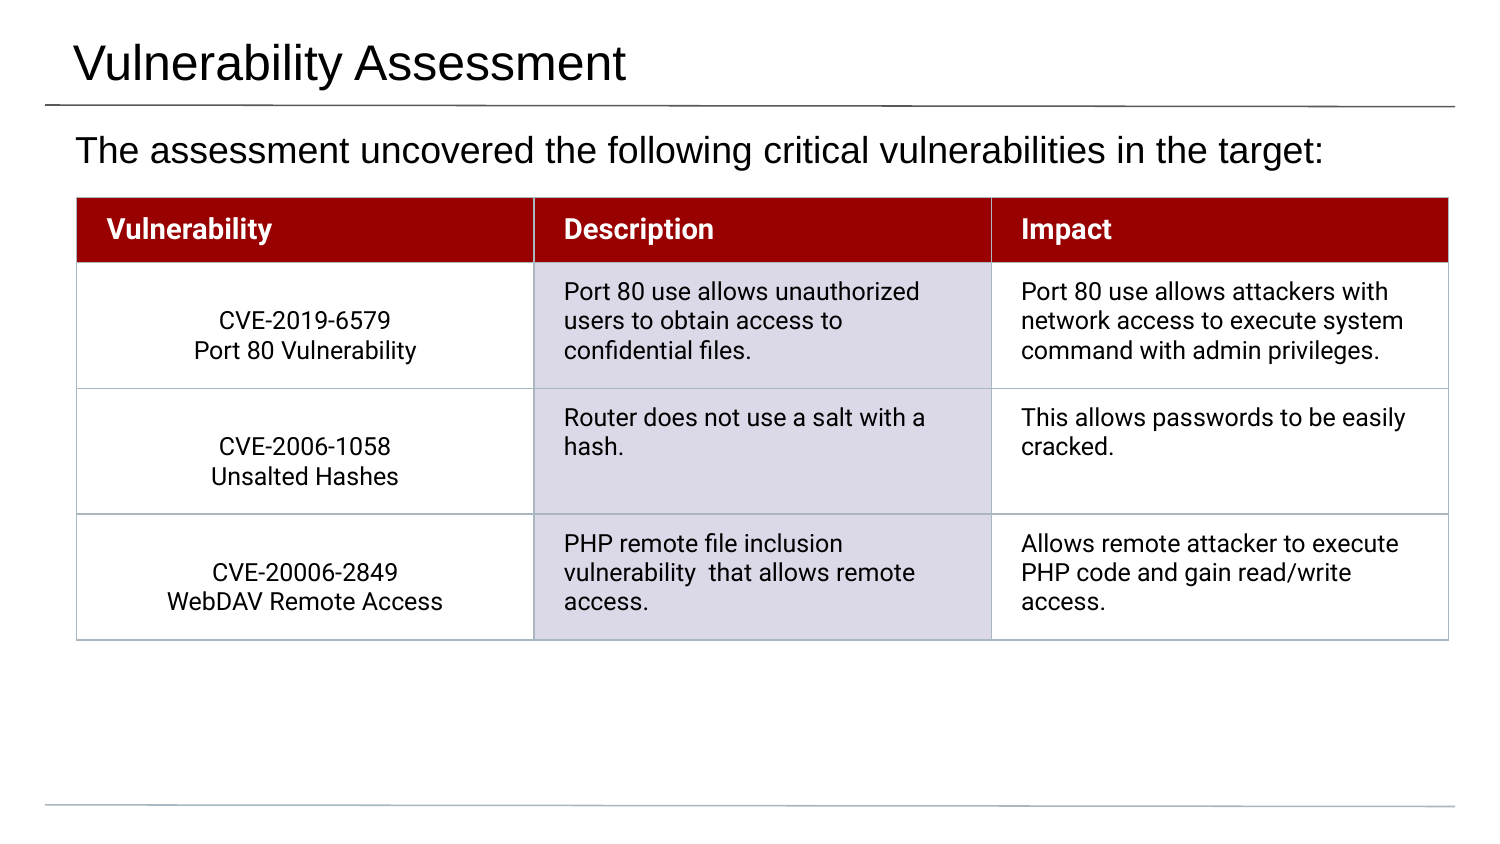

# Vulnerability Assessment
The assessment uncovered the following critical vulnerabilities in the target:
| Vulnerability | Description | Impact |
| --- | --- | --- |
| CVE-2019-6579 Port 80 Vulnerability | Port 80 use allows unauthorized users to obtain access to confidential files. | Port 80 use allows attackers with network access to execute system command with admin privileges. |
| CVE-2006-1058 Unsalted Hashes | Router does not use a salt with a hash. | This allows passwords to be easily cracked. |
| CVE-20006-2849 WebDAV Remote Access | PHP remote file inclusion vulnerability that allows remote access. | Allows remote attacker to execute PHP code and gain read/write access. |